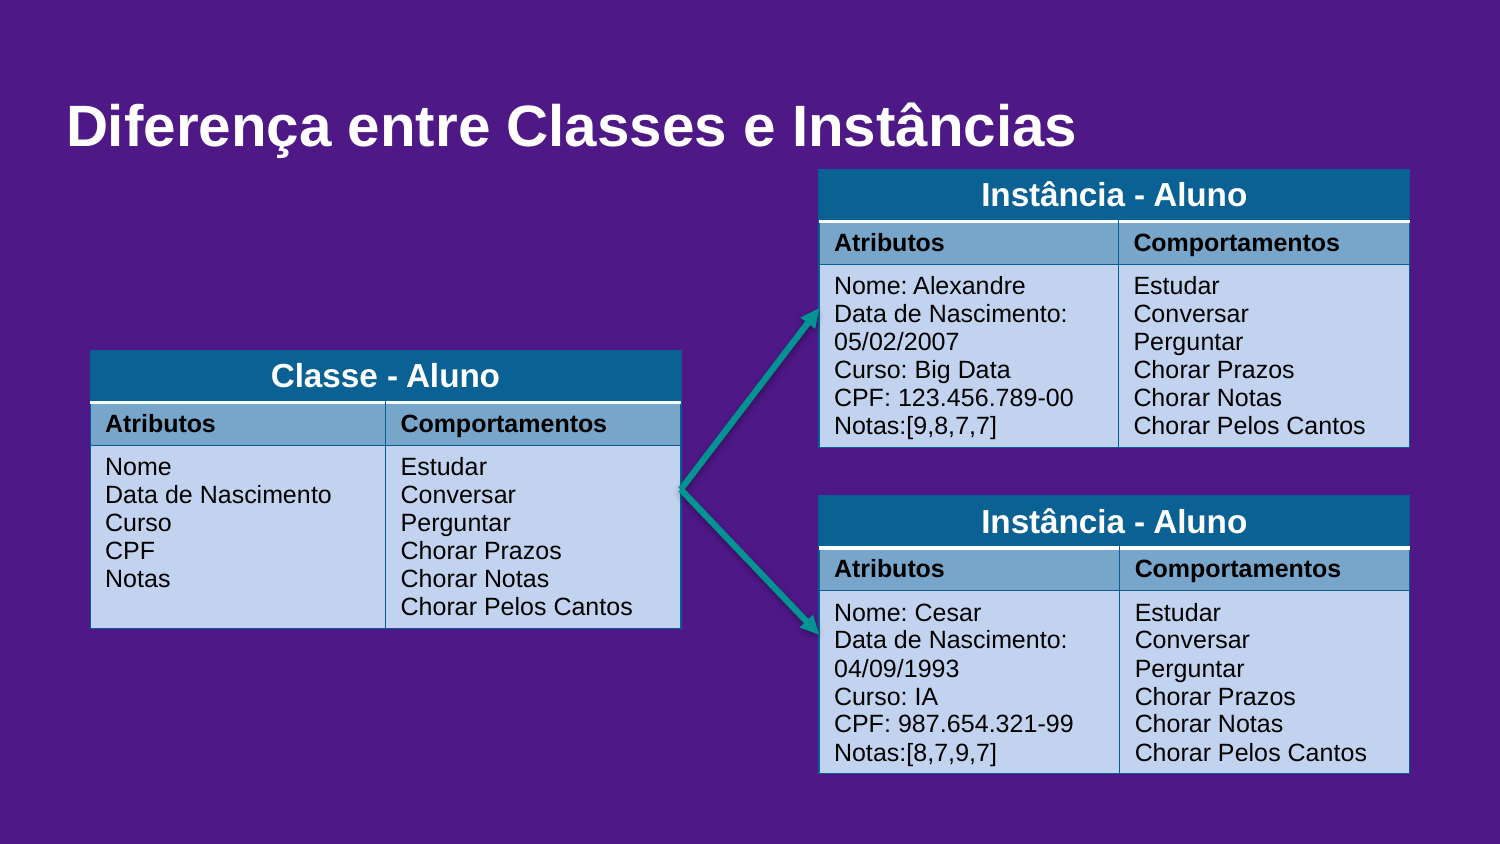

# Diferença entre Classes e Instâncias
| Instância - Aluno |  |
| --- | --- |
| Atributos | Comportamentos |
| Nome: Alexandre Data de Nascimento: 05/02/2007 Curso: Big Data CPF: 123.456.789-00 Notas:[9,8,7,7] | Estudar Conversar Perguntar Chorar Prazos Chorar Notas Chorar Pelos Cantos |
| Classe - Aluno |  |
| --- | --- |
| Atributos | Comportamentos |
| Nome Data de Nascimento Curso CPF Notas | Estudar Conversar Perguntar Chorar Prazos Chorar Notas Chorar Pelos Cantos |
| Instância - Aluno |  |
| --- | --- |
| Atributos | Comportamentos |
| Nome: Cesar Data de Nascimento: 04/09/1993 Curso: IA CPF: 987.654.321-99 Notas:[8,7,9,7] | Estudar Conversar Perguntar Chorar Prazos Chorar Notas Chorar Pelos Cantos |